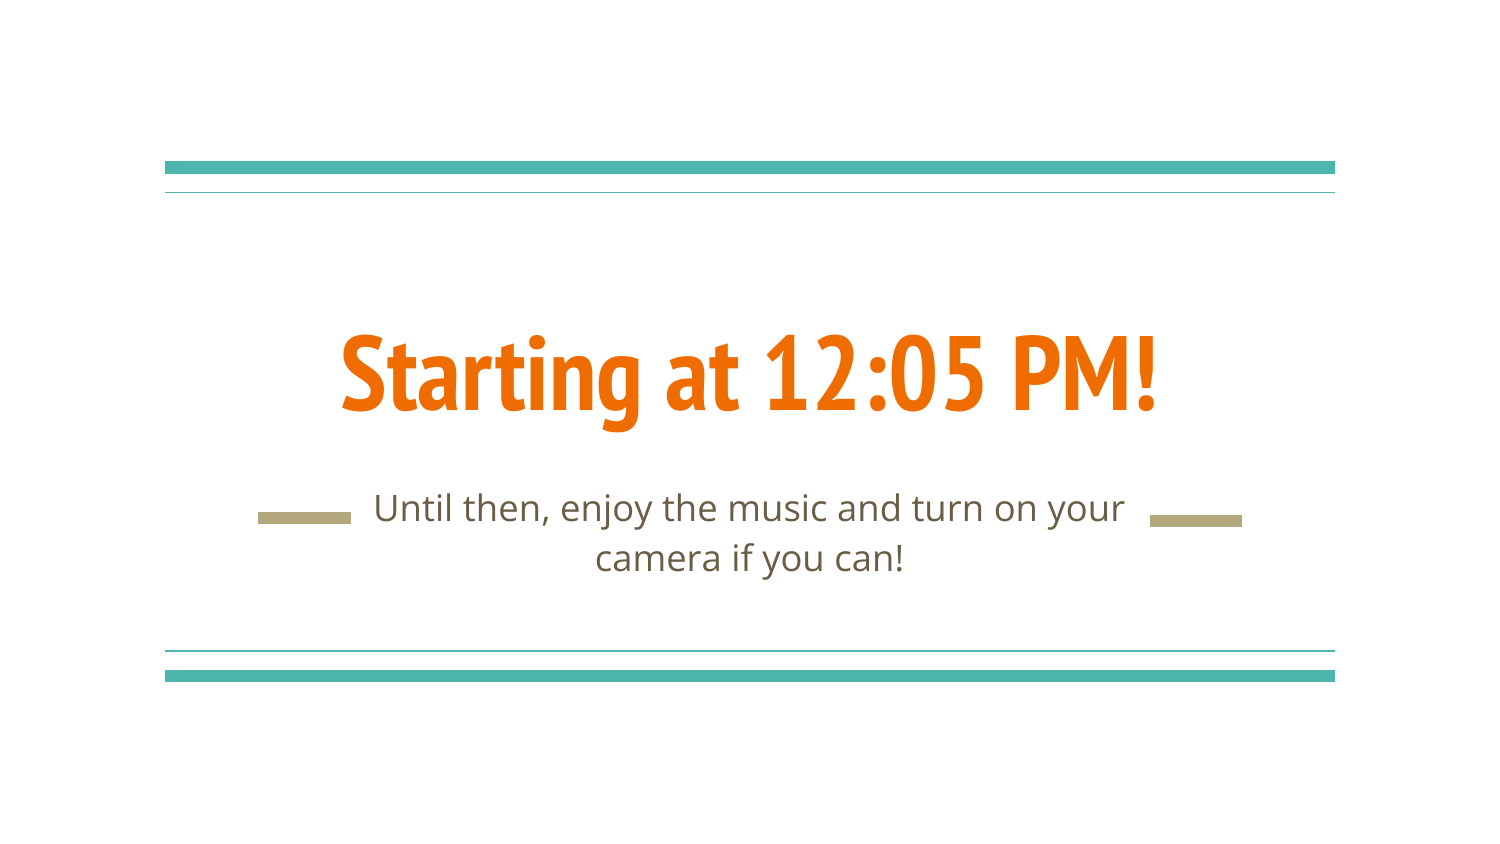

# Starting at 12:05 PM!
Until then, enjoy the music and turn on your camera if you can!